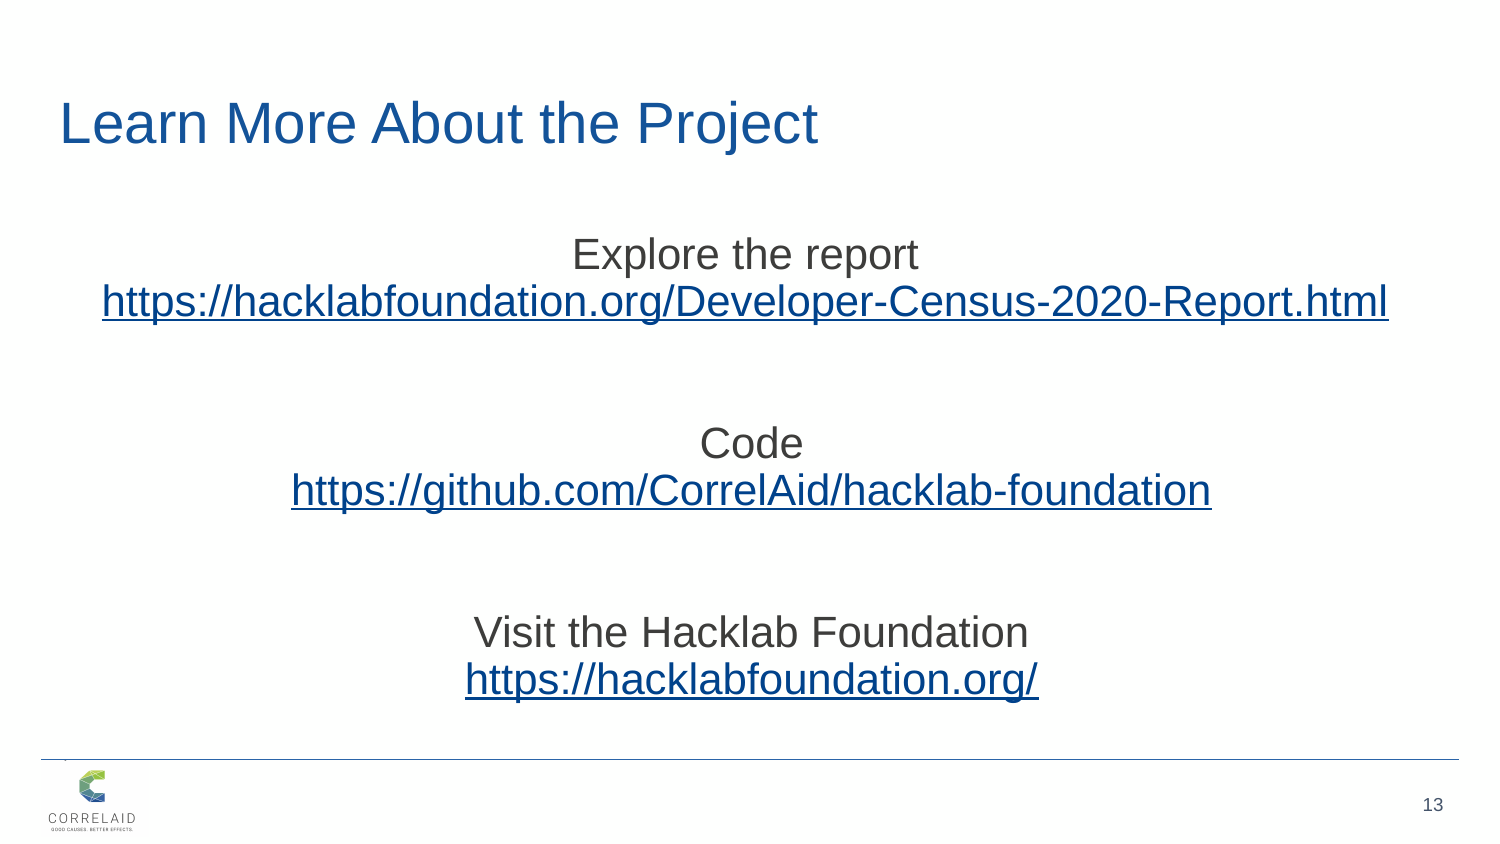

# Learn More About the Project
Explore the report https://hacklabfoundation.org/Developer-Census-2020-Report.html

Code
https://github.com/CorrelAid/hacklab-foundation

Visit the Hacklab Foundation
https://hacklabfoundation.org/